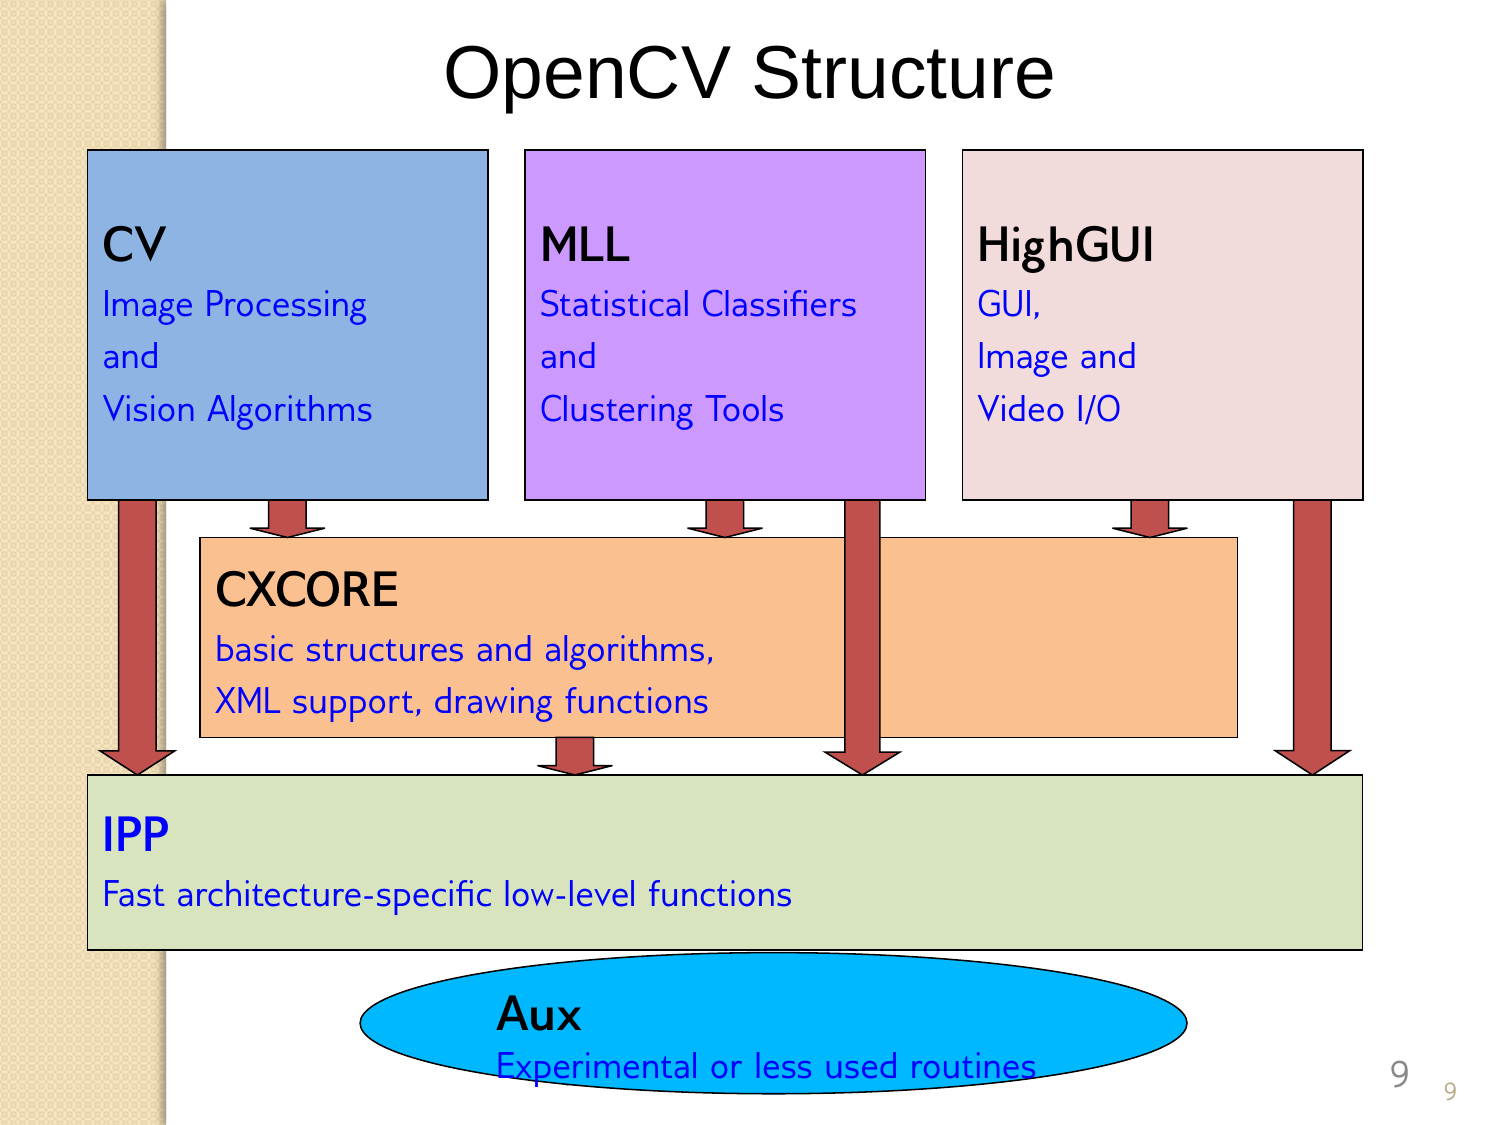

OpenCV Structure
CV
Image Processing
and
Vision Algorithms
MLL
Statistical Classifiers
and
Clustering Tools
HighGUI
GUI,
Image and
Video I/O

CXCORE
basic structures and algorithms,
XML support, drawing functions

IPP
Fast architecture-specific low-level functions
Aux
Experimental or less used routines
9
Gary Bradski, 2009
9